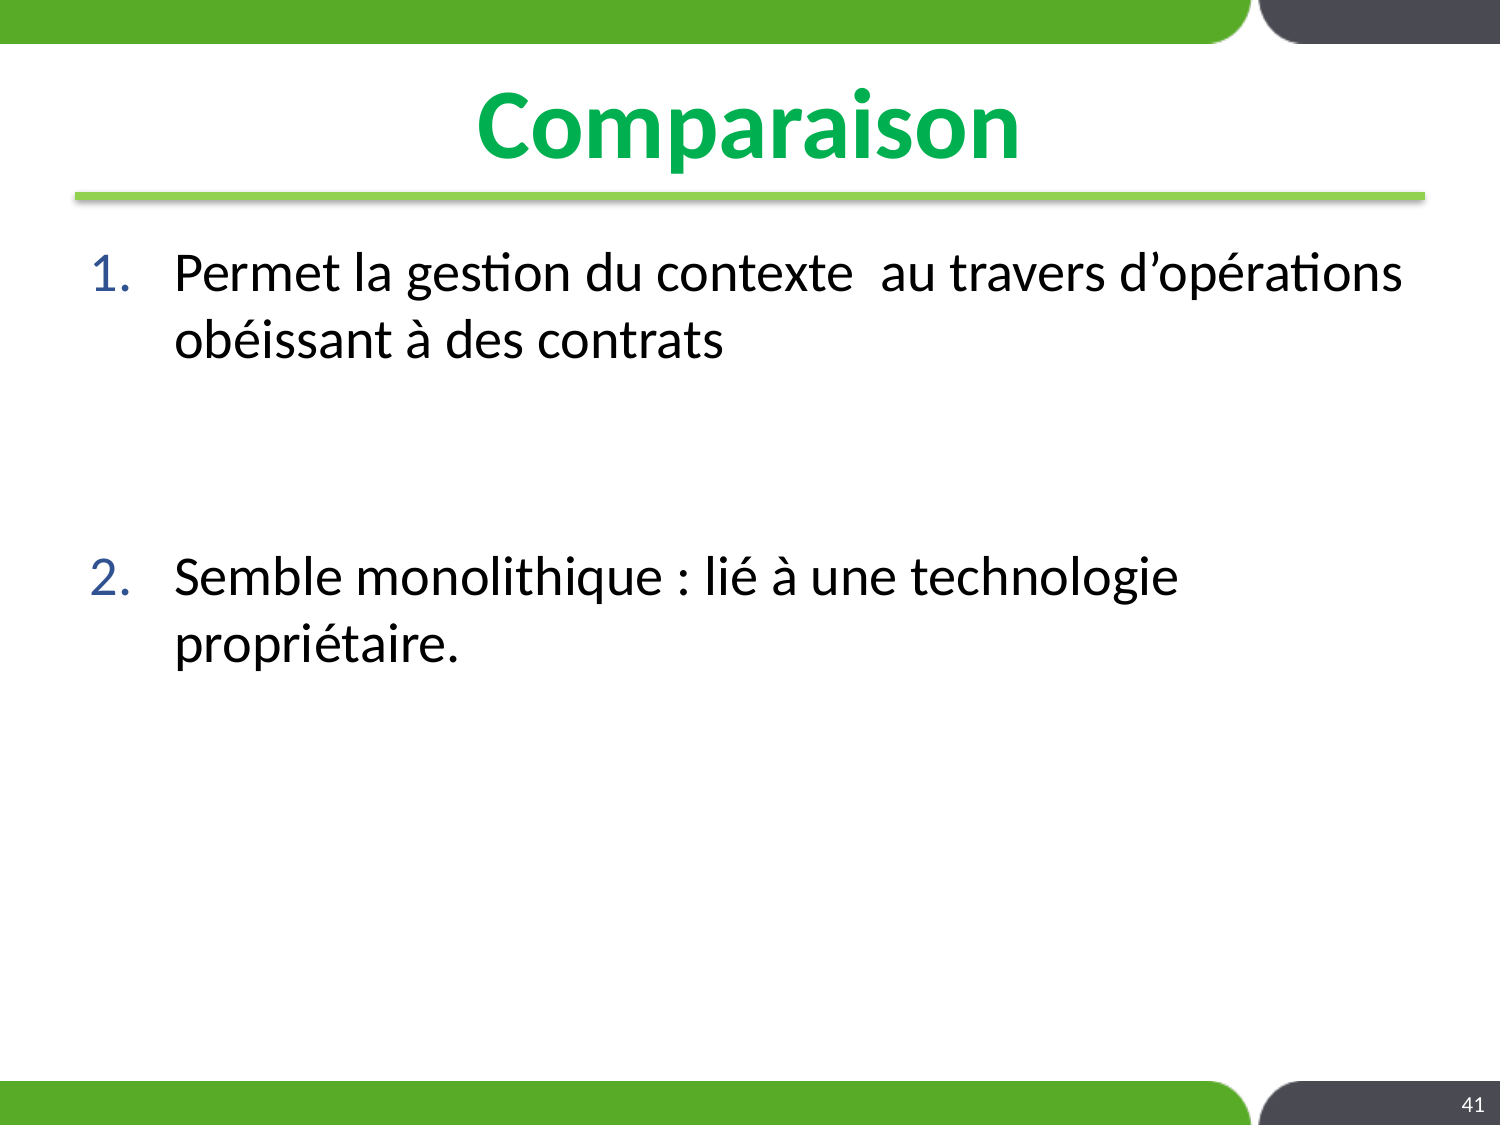

# Comparaison
Permet la gestion du contexte  au travers d’opérations obéissant à des contrats

Semble monolithique : lié à une technologie propriétaire.
41